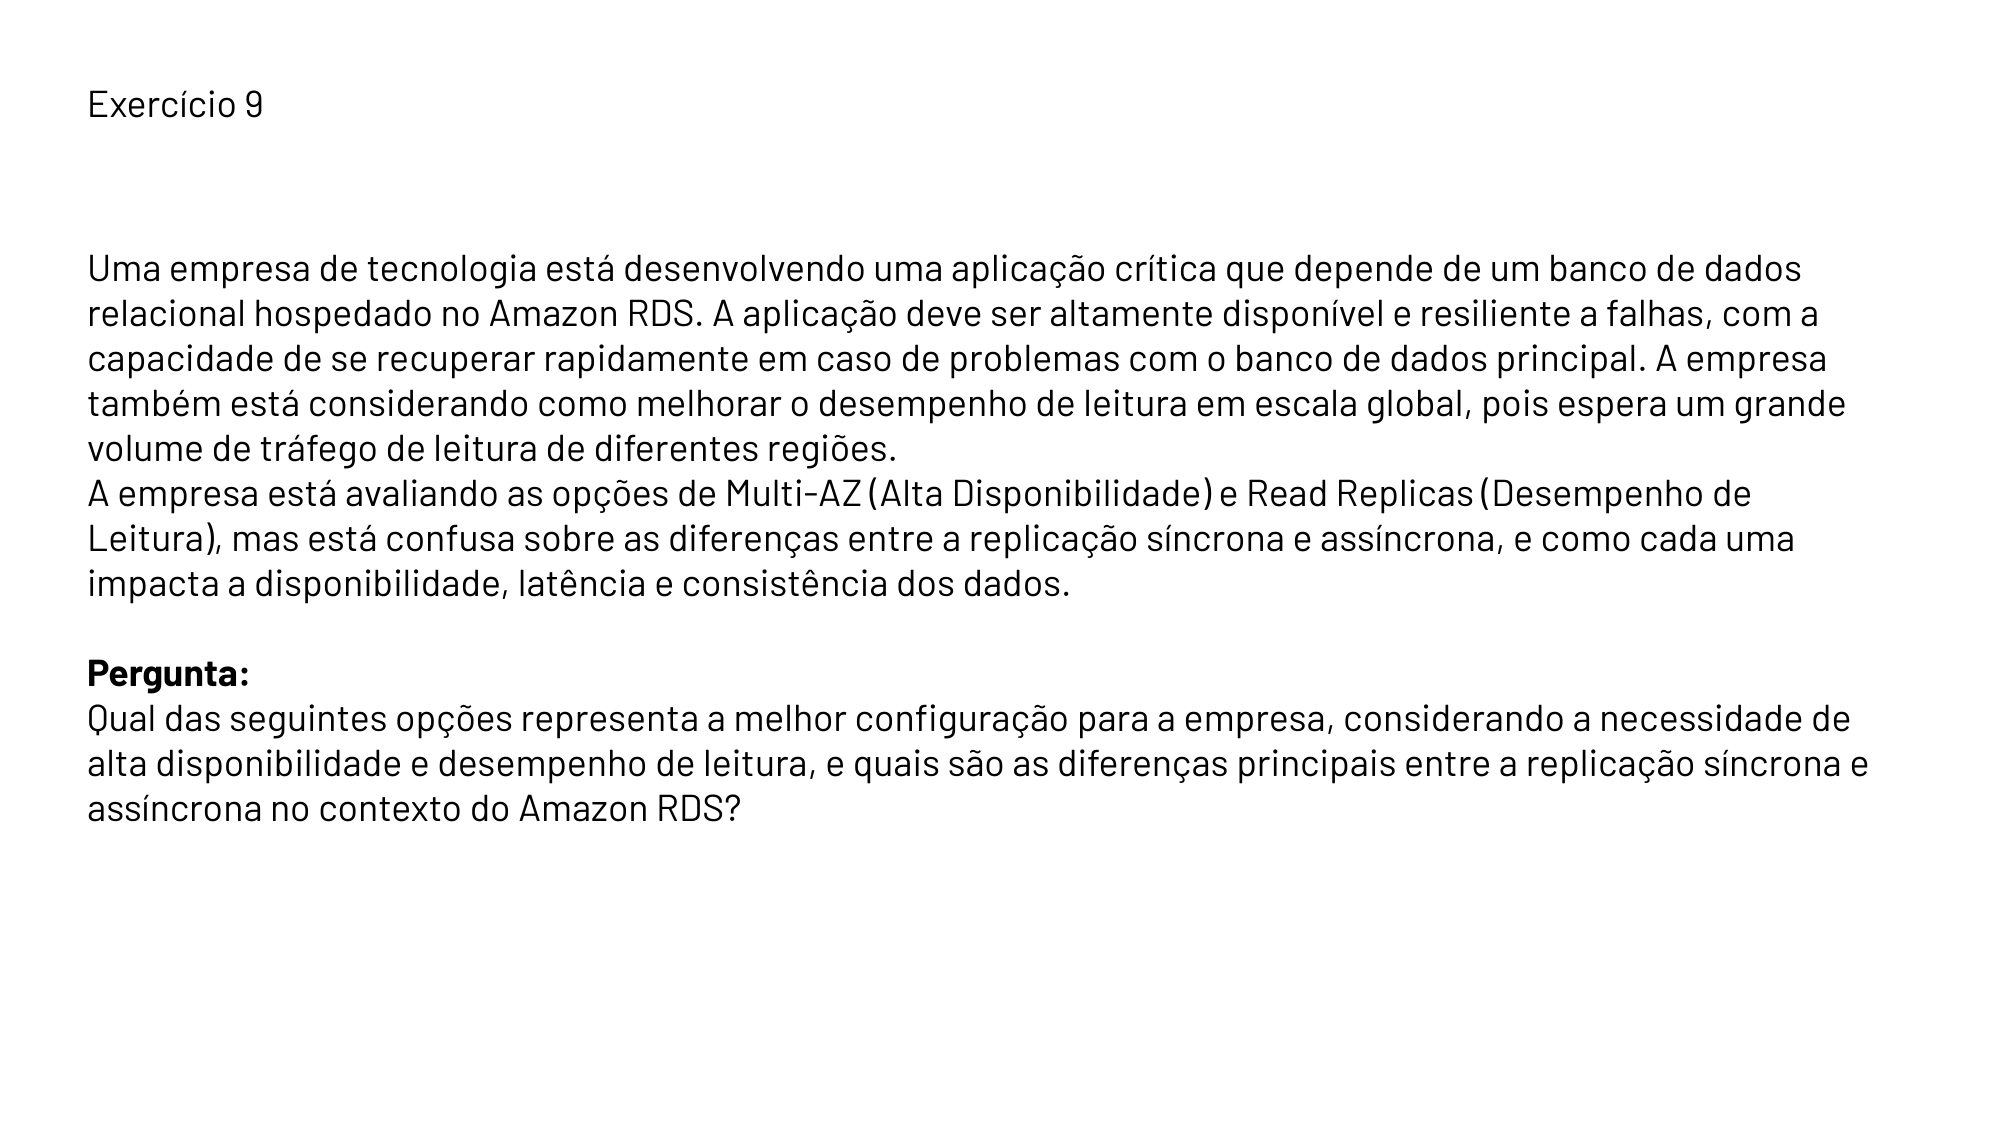

Exercício 9
Uma empresa de tecnologia está desenvolvendo uma aplicação crítica que depende de um banco de dados relacional hospedado no Amazon RDS. A aplicação deve ser altamente disponível e resiliente a falhas, com a capacidade de se recuperar rapidamente em caso de problemas com o banco de dados principal. A empresa também está considerando como melhorar o desempenho de leitura em escala global, pois espera um grande volume de tráfego de leitura de diferentes regiões.
A empresa está avaliando as opções de Multi-AZ (Alta Disponibilidade) e Read Replicas (Desempenho de Leitura), mas está confusa sobre as diferenças entre a replicação síncrona e assíncrona, e como cada uma impacta a disponibilidade, latência e consistência dos dados.

Pergunta:
Qual das seguintes opções representa a melhor configuração para a empresa, considerando a necessidade de alta disponibilidade e desempenho de leitura, e quais são as diferenças principais entre a replicação síncrona e assíncrona no contexto do Amazon RDS?